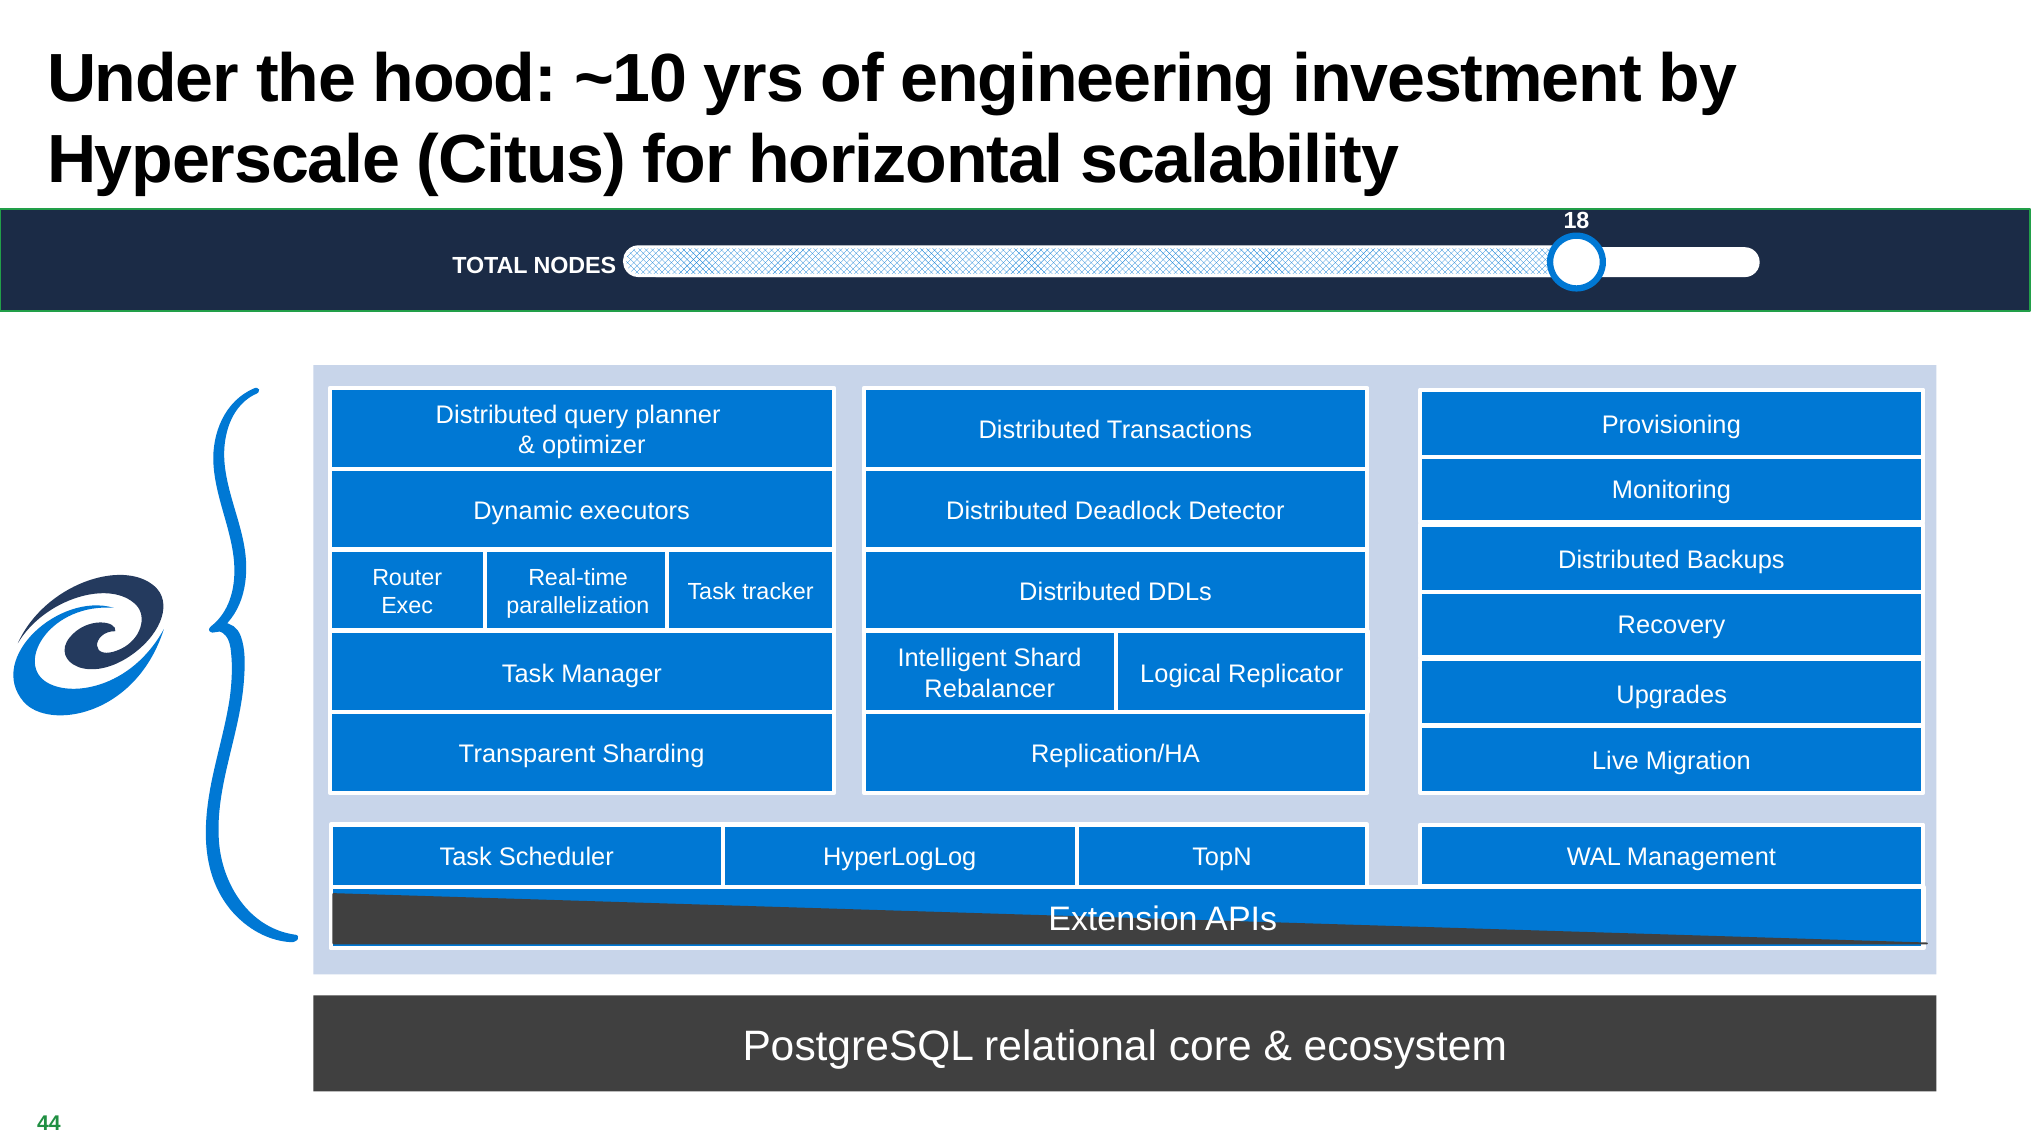

# Under the hood: ~10 yrs of engineering investment by Hyperscale (Citus) ​for horizontal scalability
18

TOTAL NODES

Distributed query planner
& optimizer
Distributed Transactions

Provisioning
Monitoring
Distributed Backups
Recovery
Upgrades
Live Migration
Dynamic executors
Distributed Deadlock Detector
Router Exec
Real-time parallelization
Task tracker
Distributed DDLs

Task Manager
Intelligent Shard Rebalancer
Logical Replicator
Transparent Sharding
Replication/HA
Task Scheduler
TopN
HyperLogLog
WAL Management

Extension APIs

Relational core & ecosystem
PostgreSQL relational core & ecosystem
44